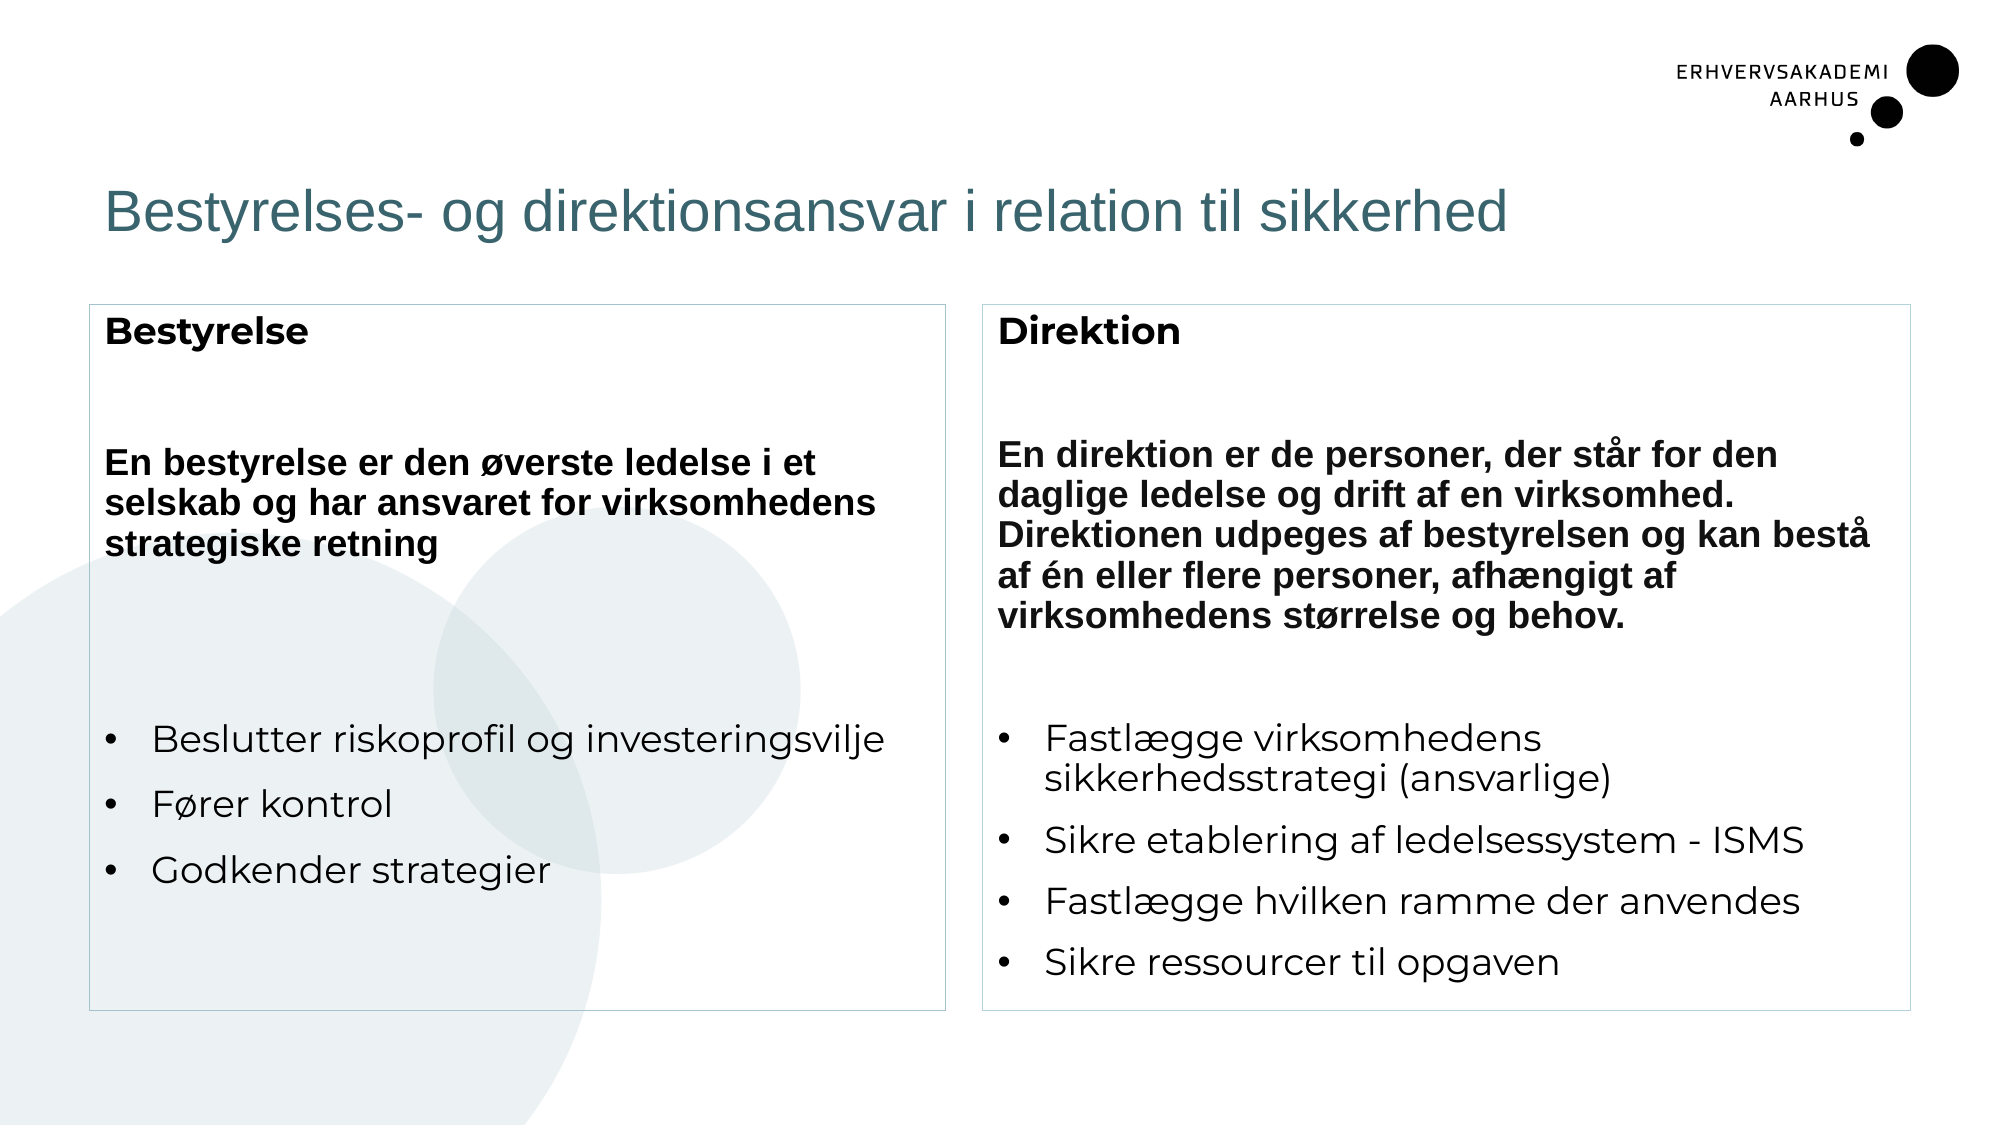

Bestyrelses- og direktionsansvar i relation til sikkerhed
Direktion

En direktion er de personer, der står for den daglige ledelse og drift af en virksomhed. Direktionen udpeges af bestyrelsen og kan bestå af én eller flere personer, afhængigt af virksomhedens størrelse og behov.

Fastlægge virksomhedens sikkerhedsstrategi (ansvarlige)
Sikre etablering af ledelsessystem - ISMS
Fastlægge hvilken ramme der anvendes
Sikre ressourcer til opgaven

Bestyrelse

En bestyrelse er den øverste ledelse i et selskab og har ansvaret for virksomhedens strategiske retning

Beslutter riskoprofil og investeringsvilje
Fører kontrol
Godkender strategier